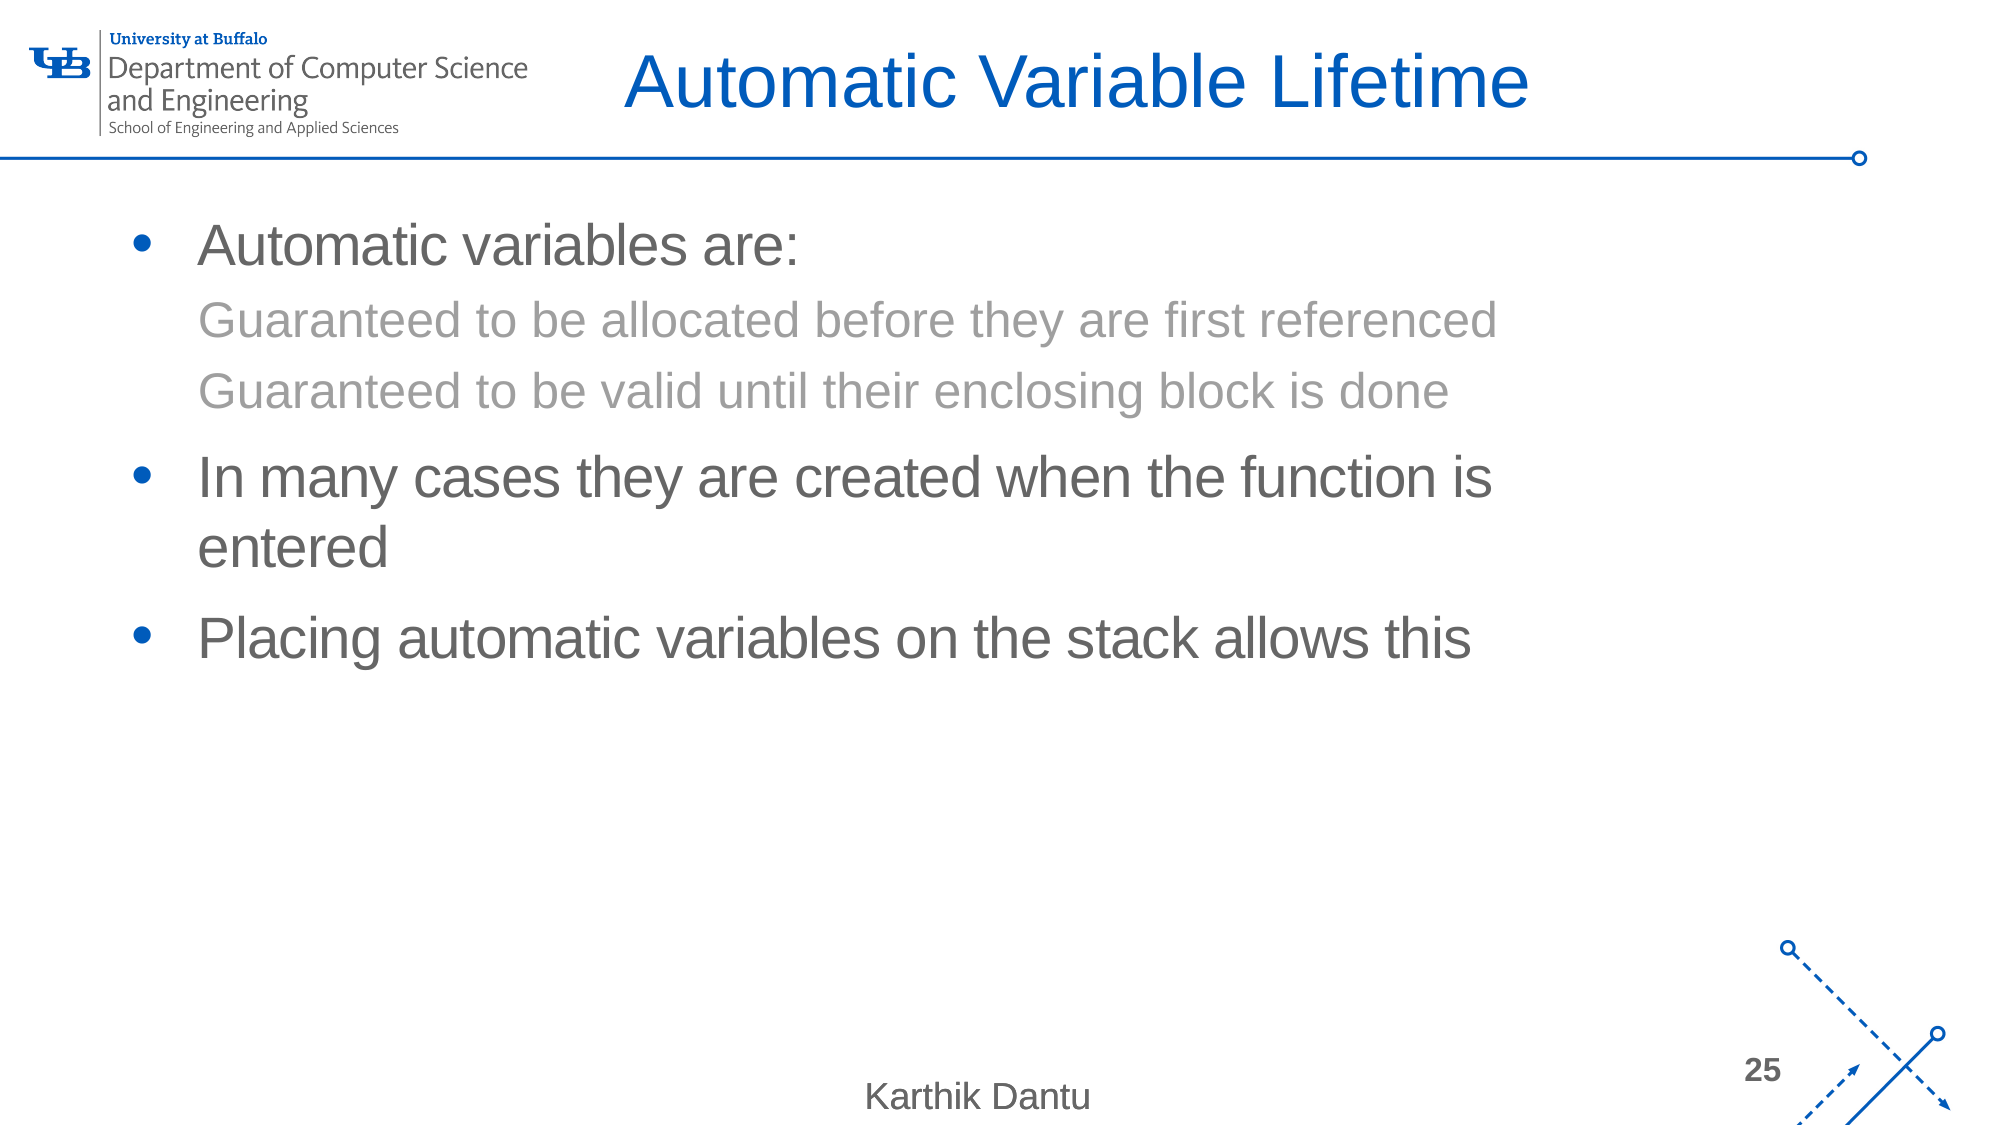

# Automatic Variable Lifetime
Automatic variables are:
Guaranteed to be allocated before they are first referenced
Guaranteed to be valid until their enclosing block is done
In many cases they are created when the function is entered
Placing automatic variables on the stack allows this